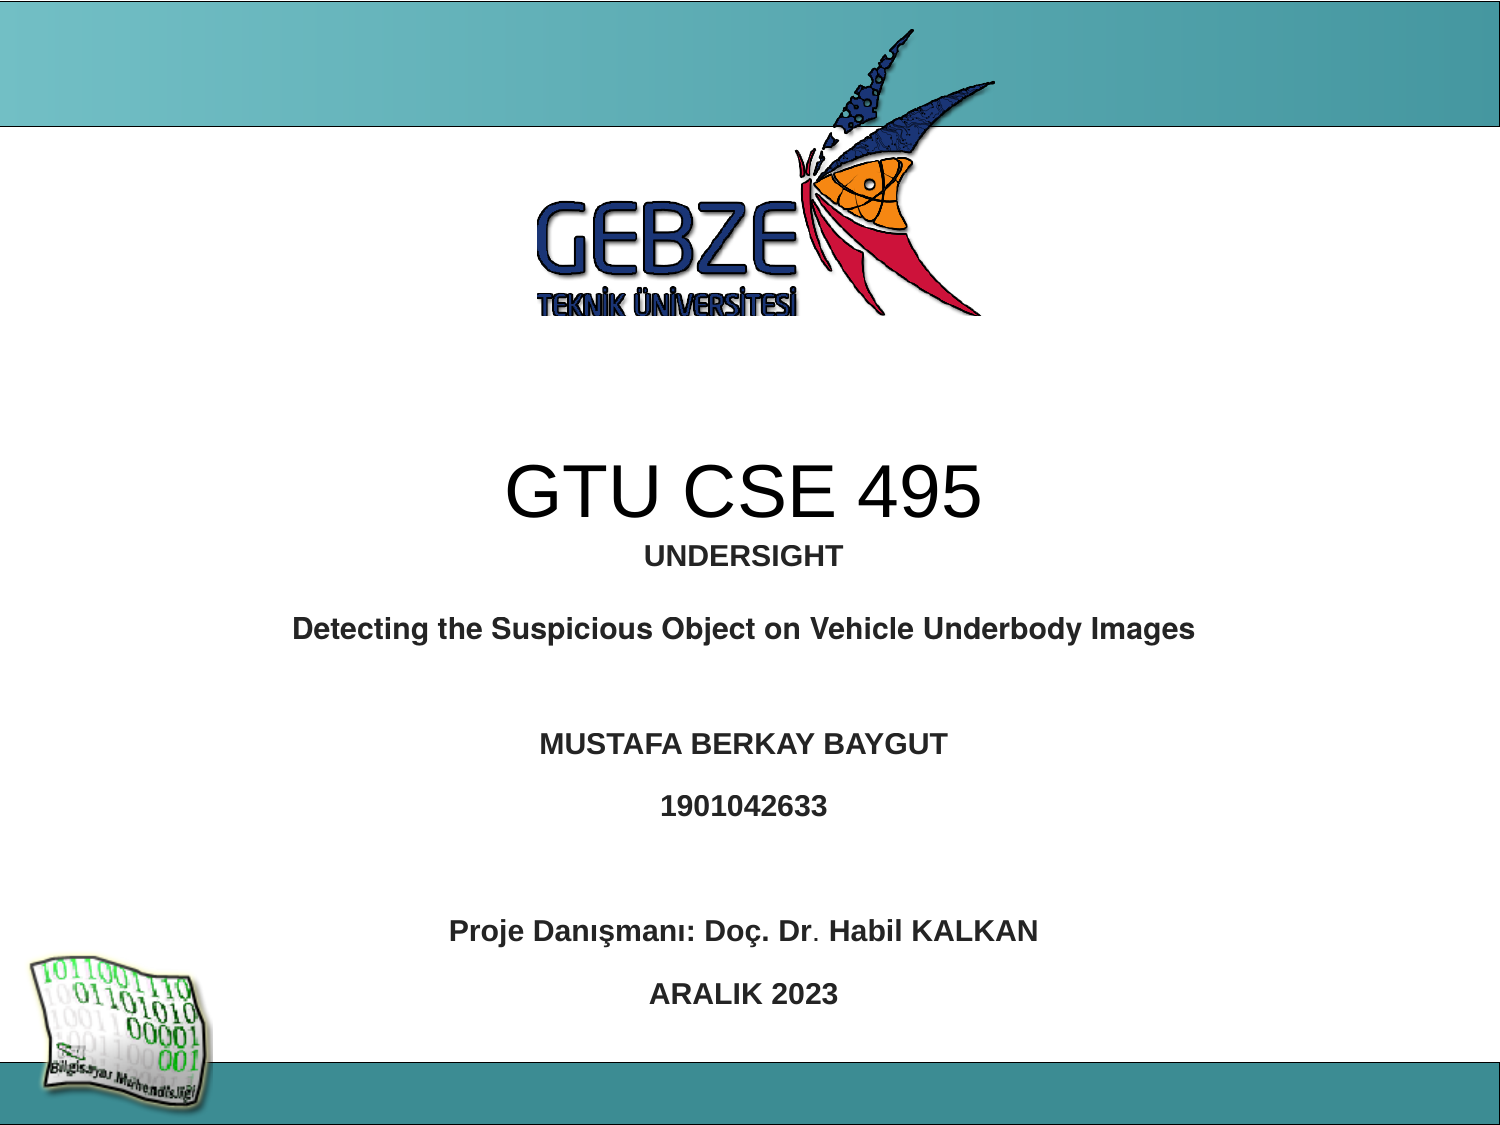

# GTU CSE 495
UNDERSIGHT
Detecting the Suspicious Object on Vehicle Underbody Images

MUSTAFA BERKAY BAYGUT
1901042633

Proje Danışmanı: Doç. Dr. Habil KALKAN
ARALIK 2023